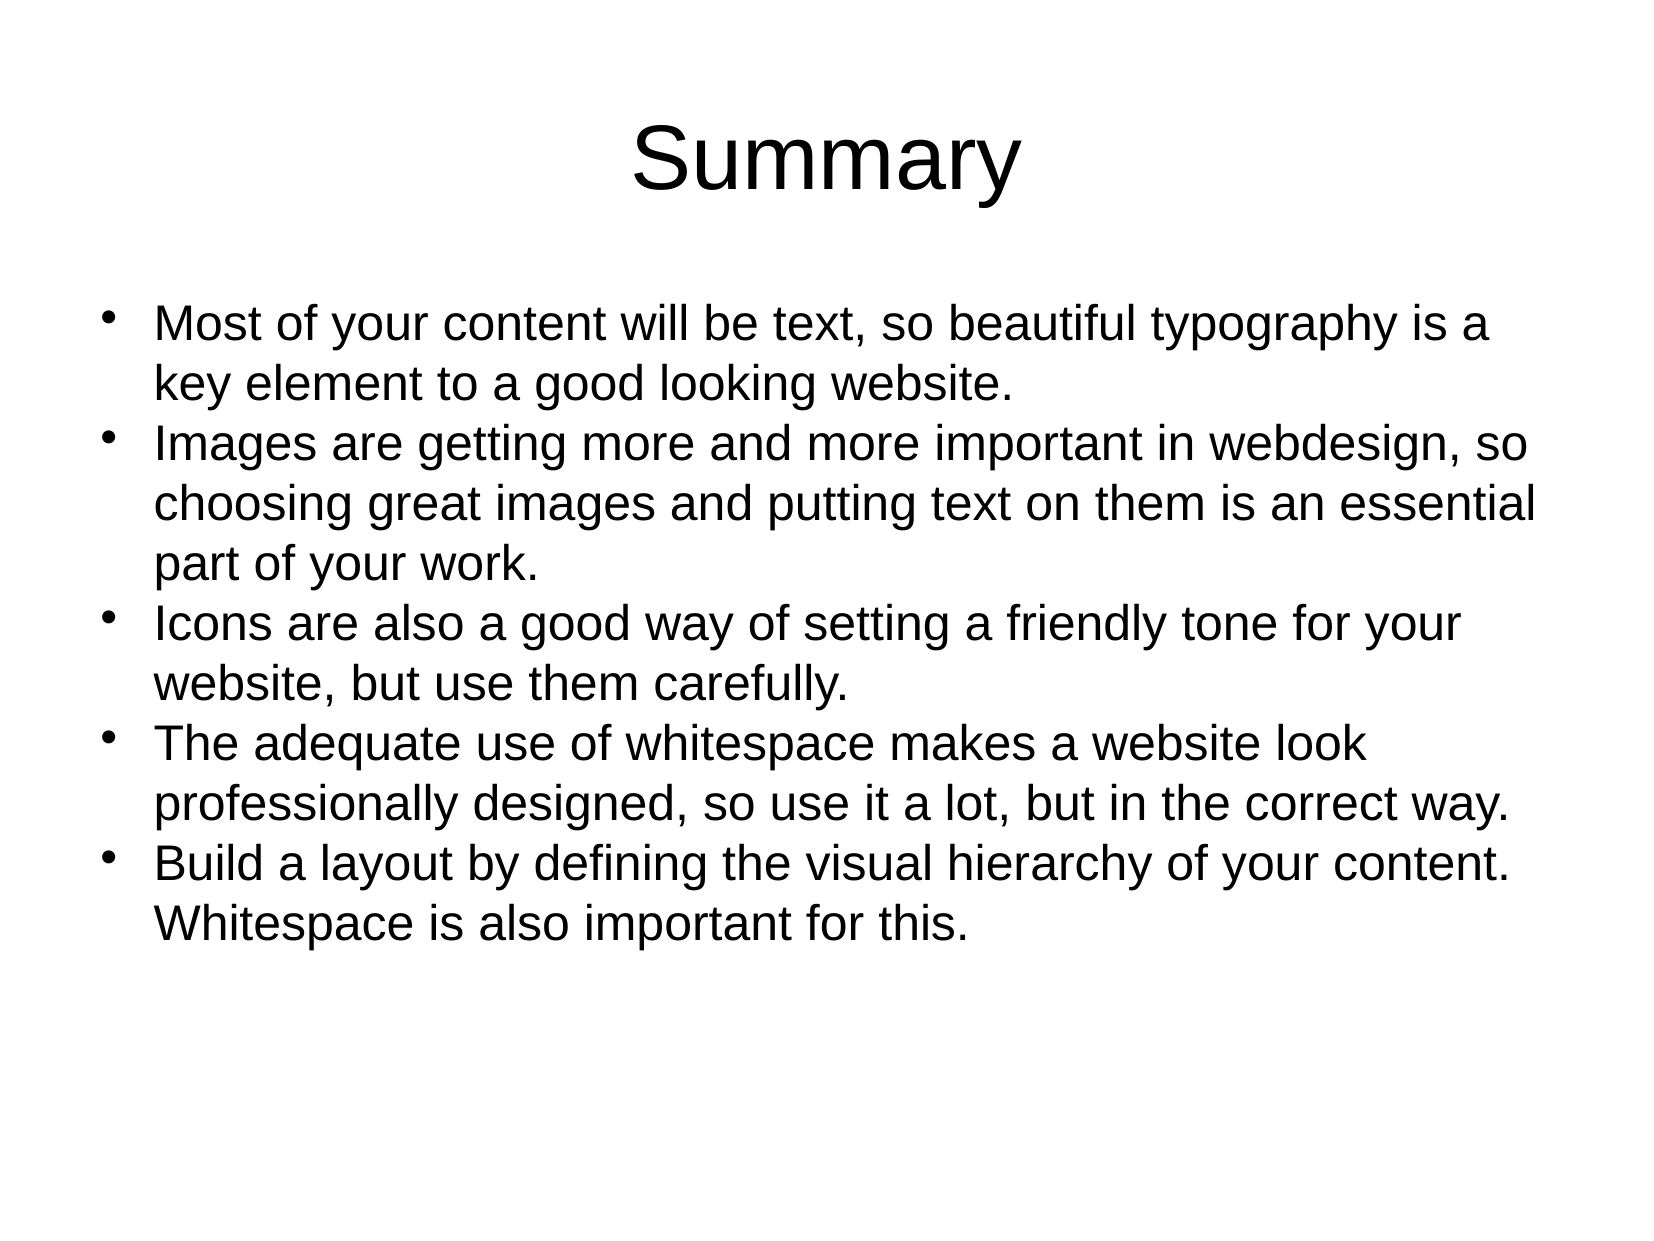

Summary
Most of your content will be text, so beautiful typography is a key element to a good looking website.
Images are getting more and more important in webdesign, so choosing great images and putting text on them is an essential part of your work.
Icons are also a good way of setting a friendly tone for your website, but use them carefully.
The adequate use of whitespace makes a website look professionally designed, so use it a lot, but in the correct way.
Build a layout by defining the visual hierarchy of your content. Whitespace is also important for this.